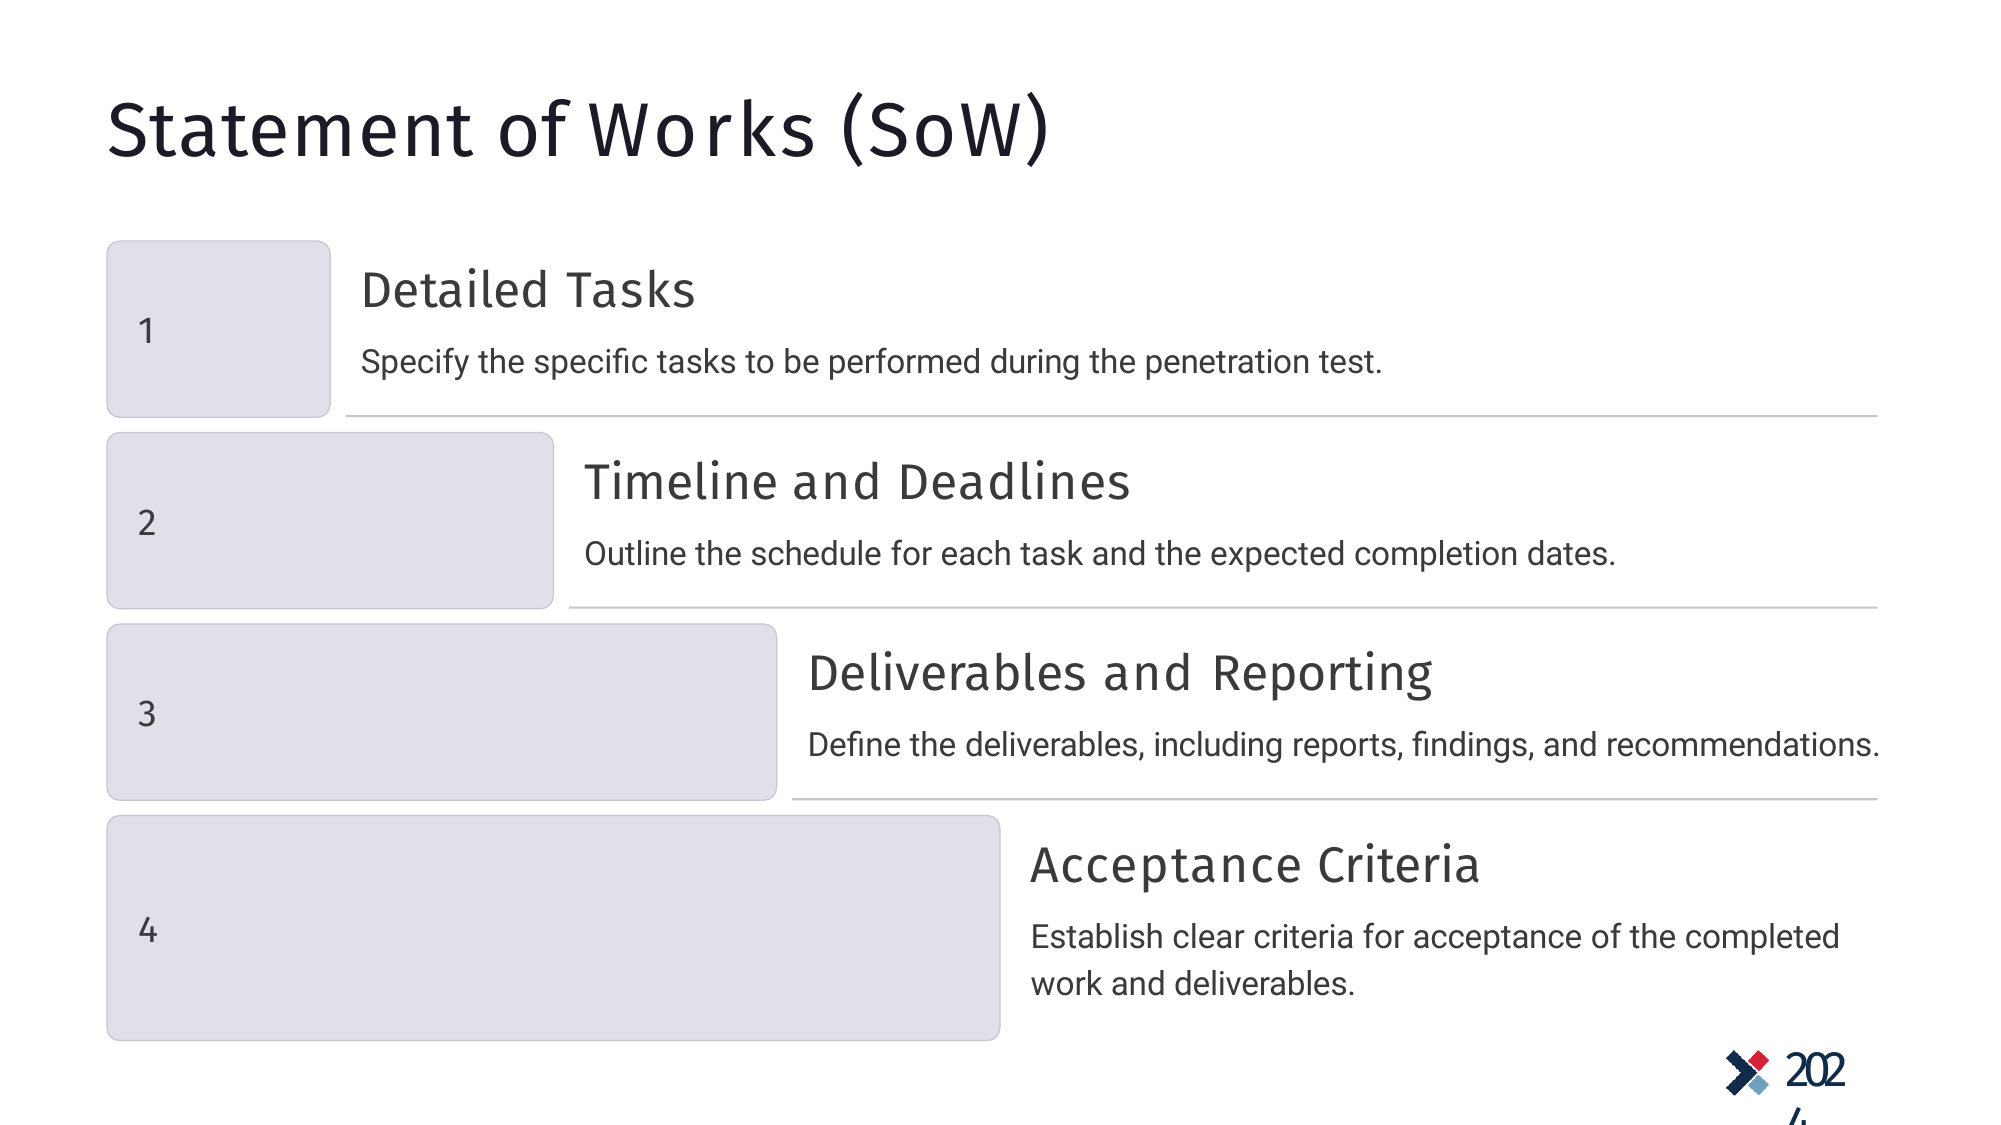

# Statement of Works (SoW)
Detailed Tasks
Specify the specific tasks to be performed during the penetration test.

1
Timeline and Deadlines
Outline the schedule for each task and the expected completion dates.

2
Deliverables and Reporting
Define the deliverables, including reports, findings, and recommendations.

3
Acceptance Criteria
Establish clear criteria for acceptance of the completed work and deliverables.

4
2024